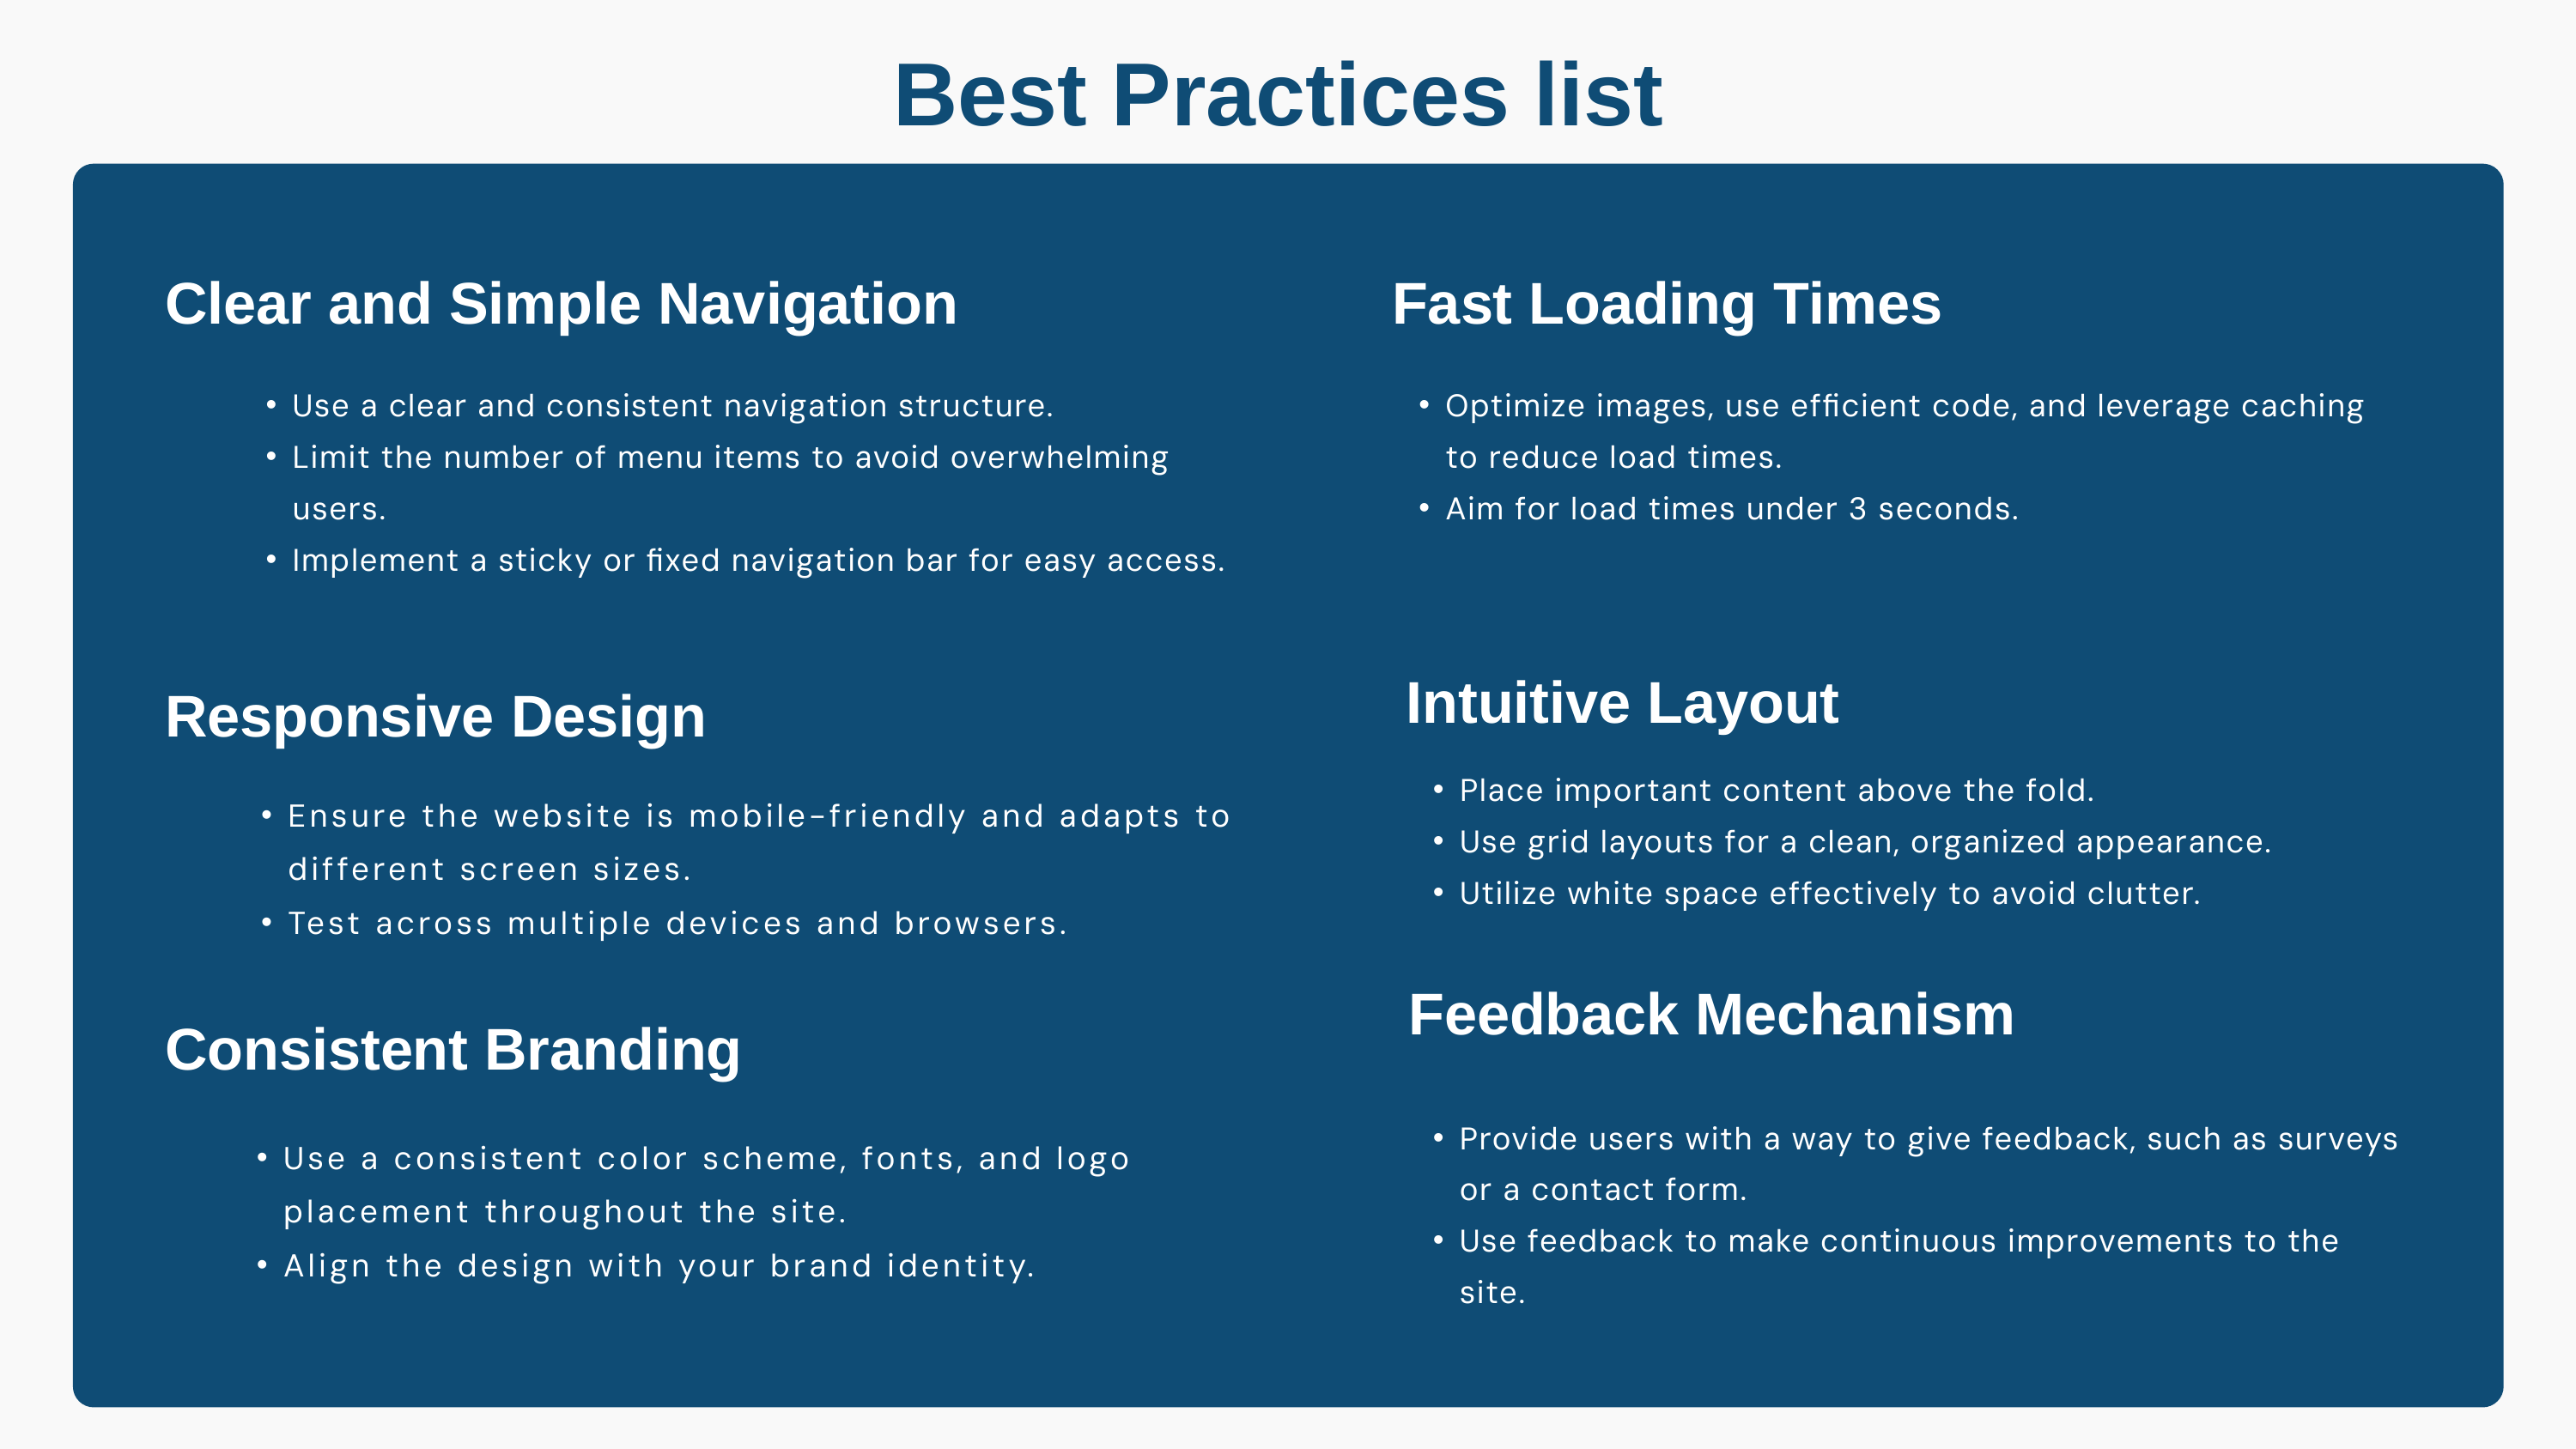

Best Practices list

Clear and Simple Navigation
Fast Loading Times
Use a clear and consistent navigation structure.
Limit the number of menu items to avoid overwhelming users.
Implement a sticky or fixed navigation bar for easy access.

Optimize images, use efficient code, and leverage caching to reduce load times.
Aim for load times under 3 seconds.

Intuitive Layout
Responsive Design
Place important content above the fold.
Use grid layouts for a clean, organized appearance.
Utilize white space effectively to avoid clutter.

Ensure the website is mobile-friendly and adapts to different screen sizes.
Test across multiple devices and browsers.

 Feedback Mechanism
Consistent Branding
Provide users with a way to give feedback, such as surveys or a contact form.
Use feedback to make continuous improvements to the site.

Use a consistent color scheme, fonts, and logo placement throughout the site.
Align the design with your brand identity.